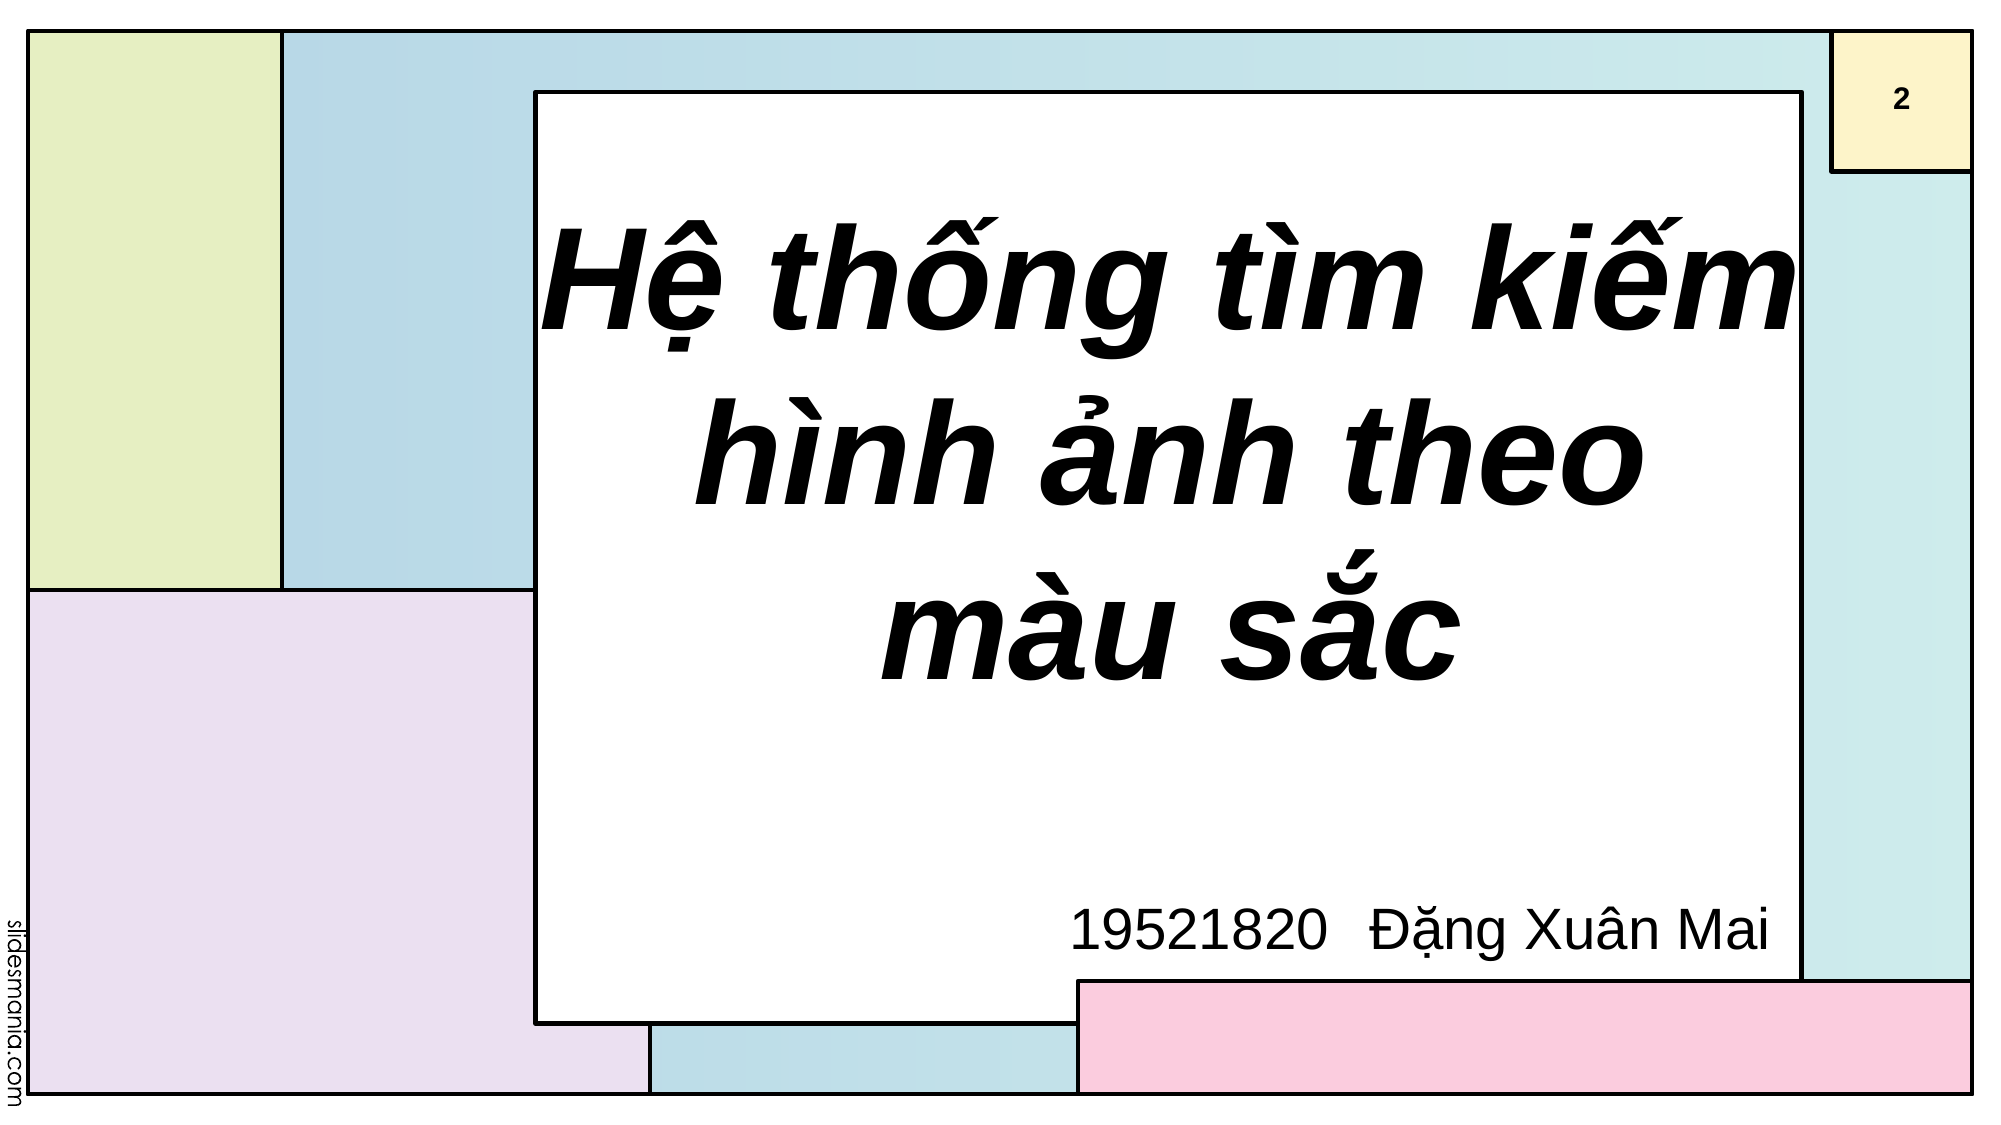

2
# Hệ thống tìm kiếm hình ảnh theo màu sắc
19521820 	Đặng Xuân Mai